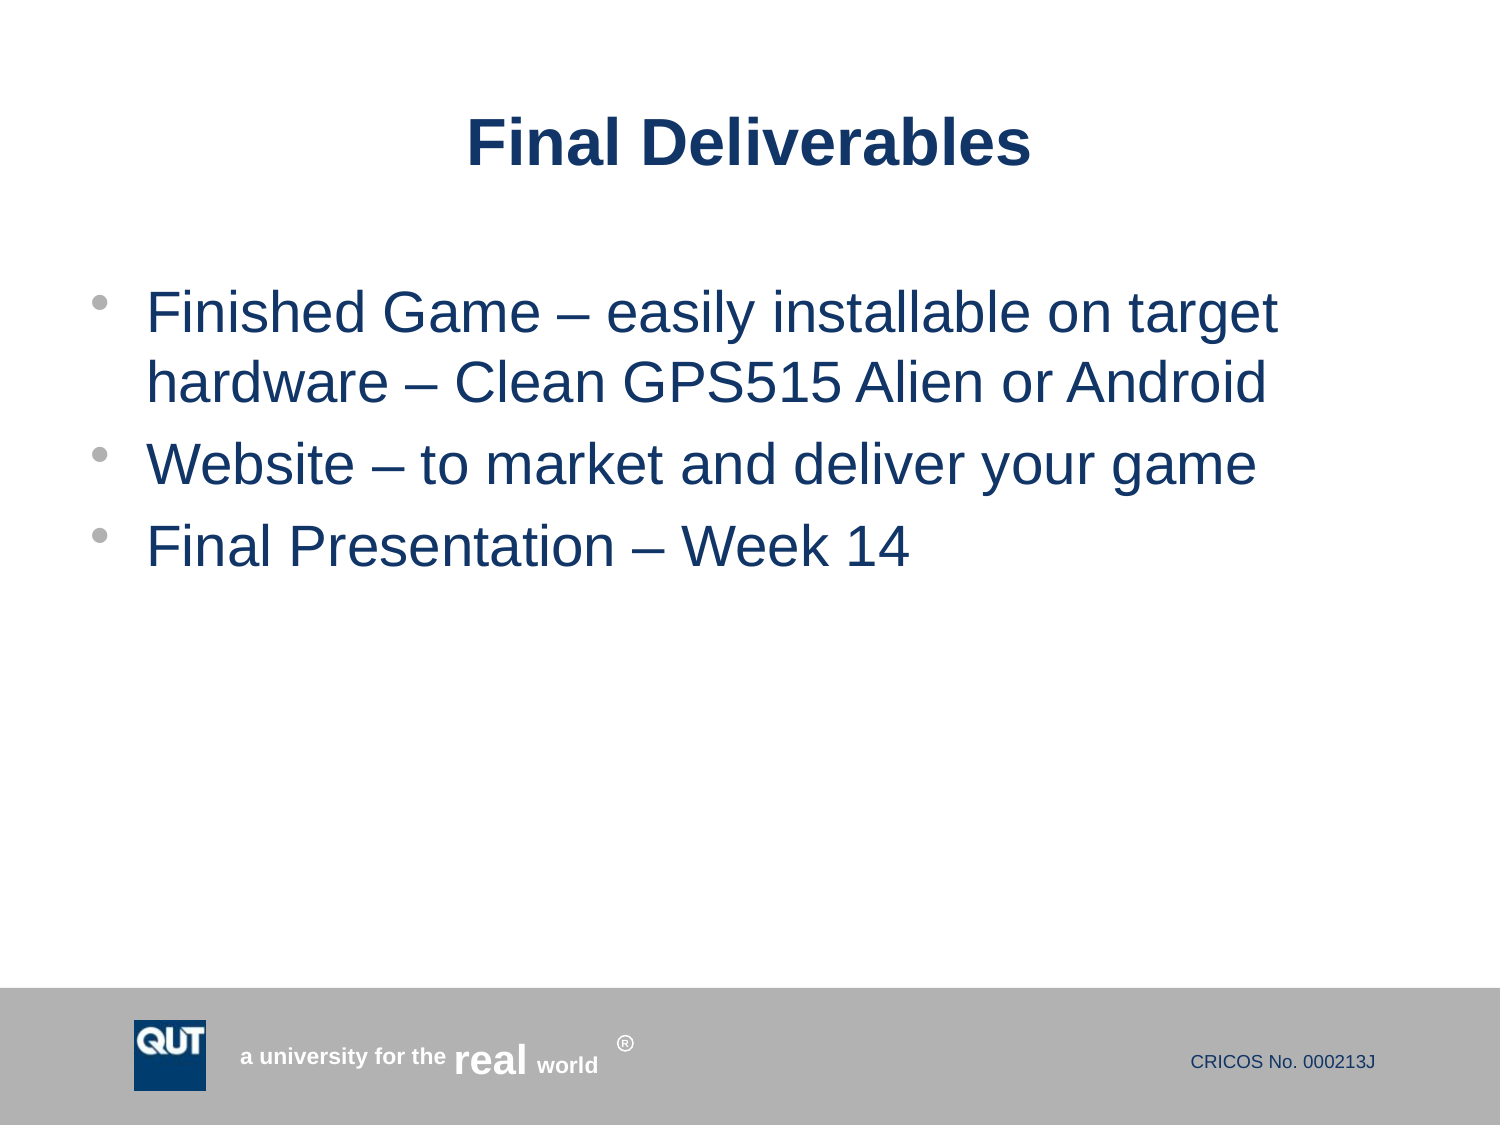

# Final Deliverables
Finished Game – easily installable on target hardware – Clean GPS515 Alien or Android
Website – to market and deliver your game
Final Presentation – Week 14